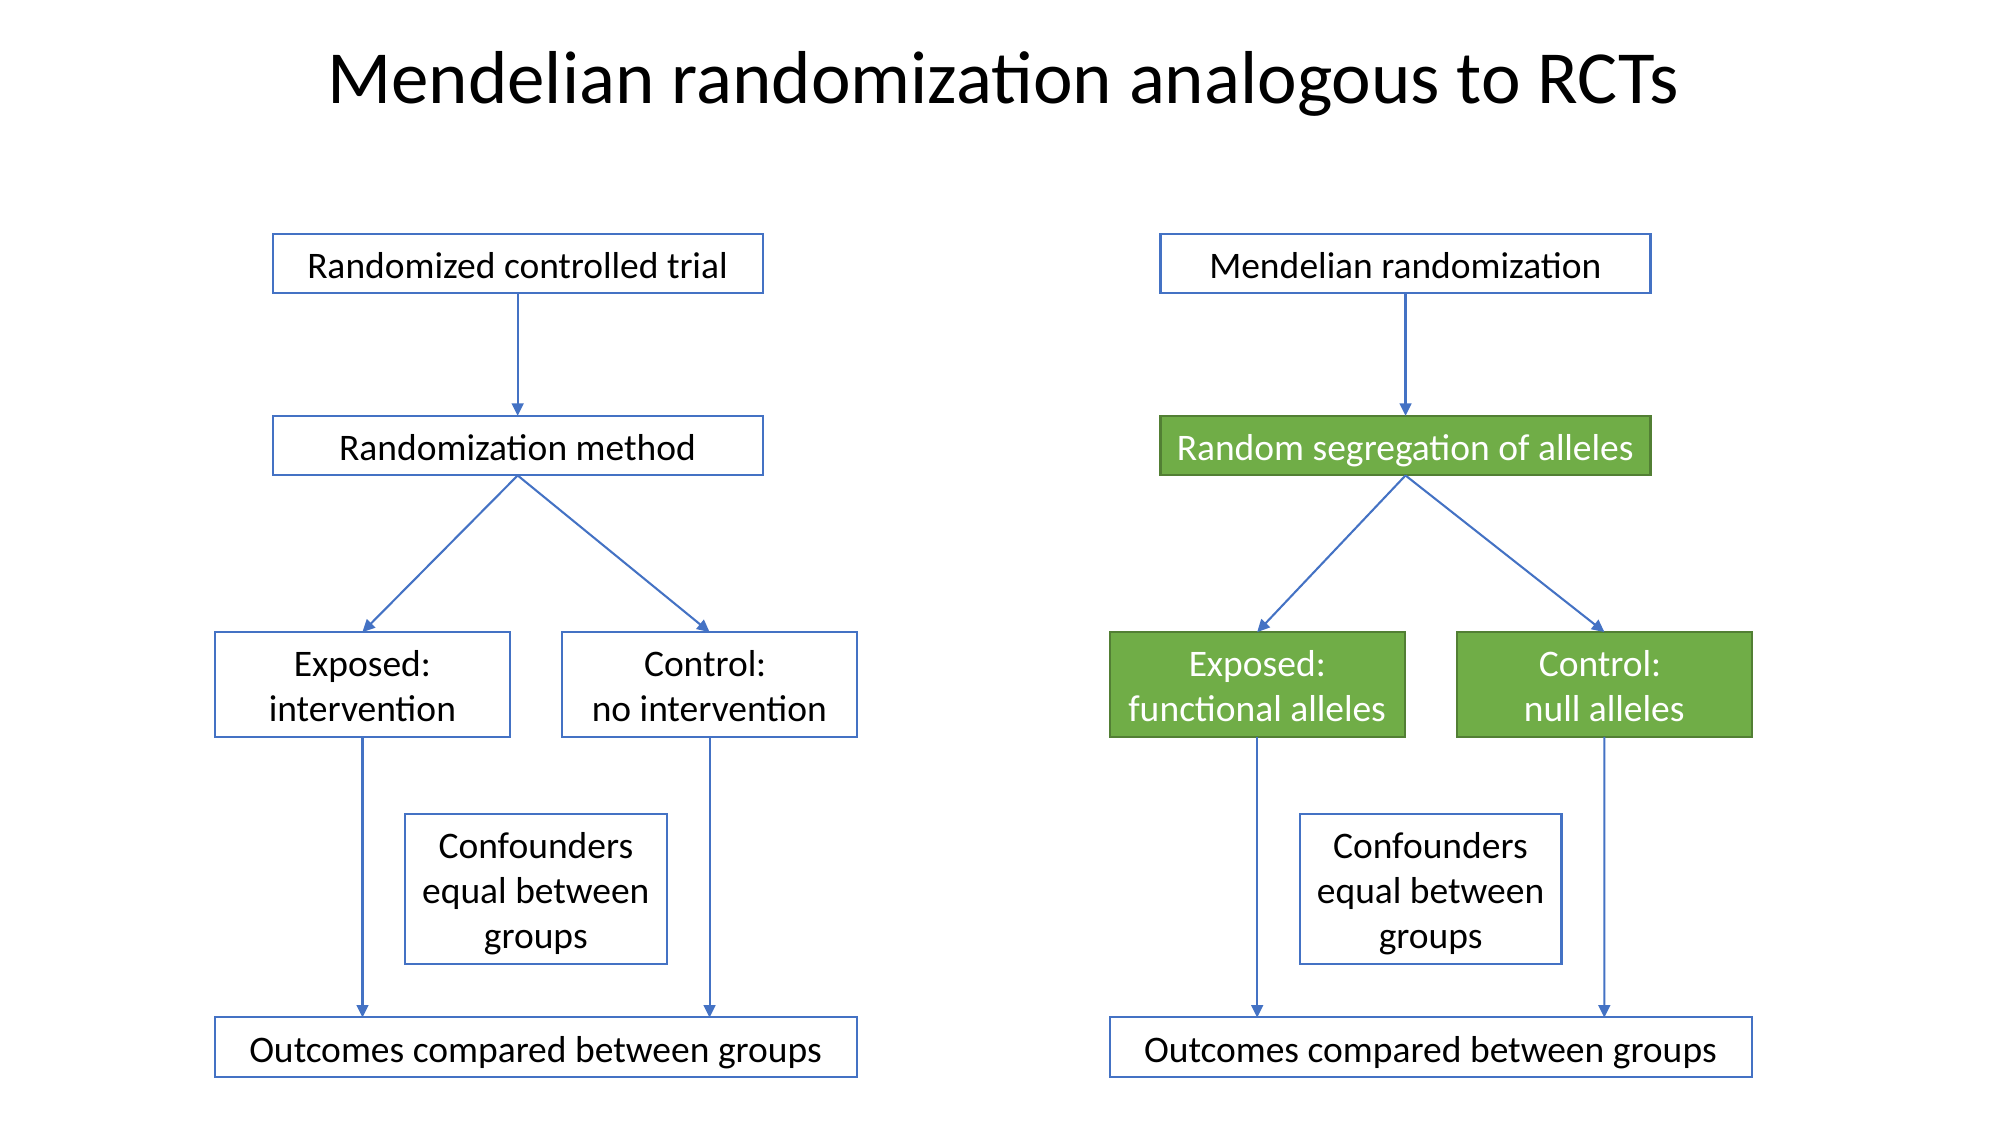

Mendelian randomization analogous to RCTs
Randomized controlled trial
Randomization method
Exposed: intervention
Control:
no intervention
Confounders equal between groups
Outcomes compared between groups
Mendelian randomization
Random segregation of alleles
Exposed: functional alleles
Control:
null alleles
Confounders equal between groups
Outcomes compared between groups